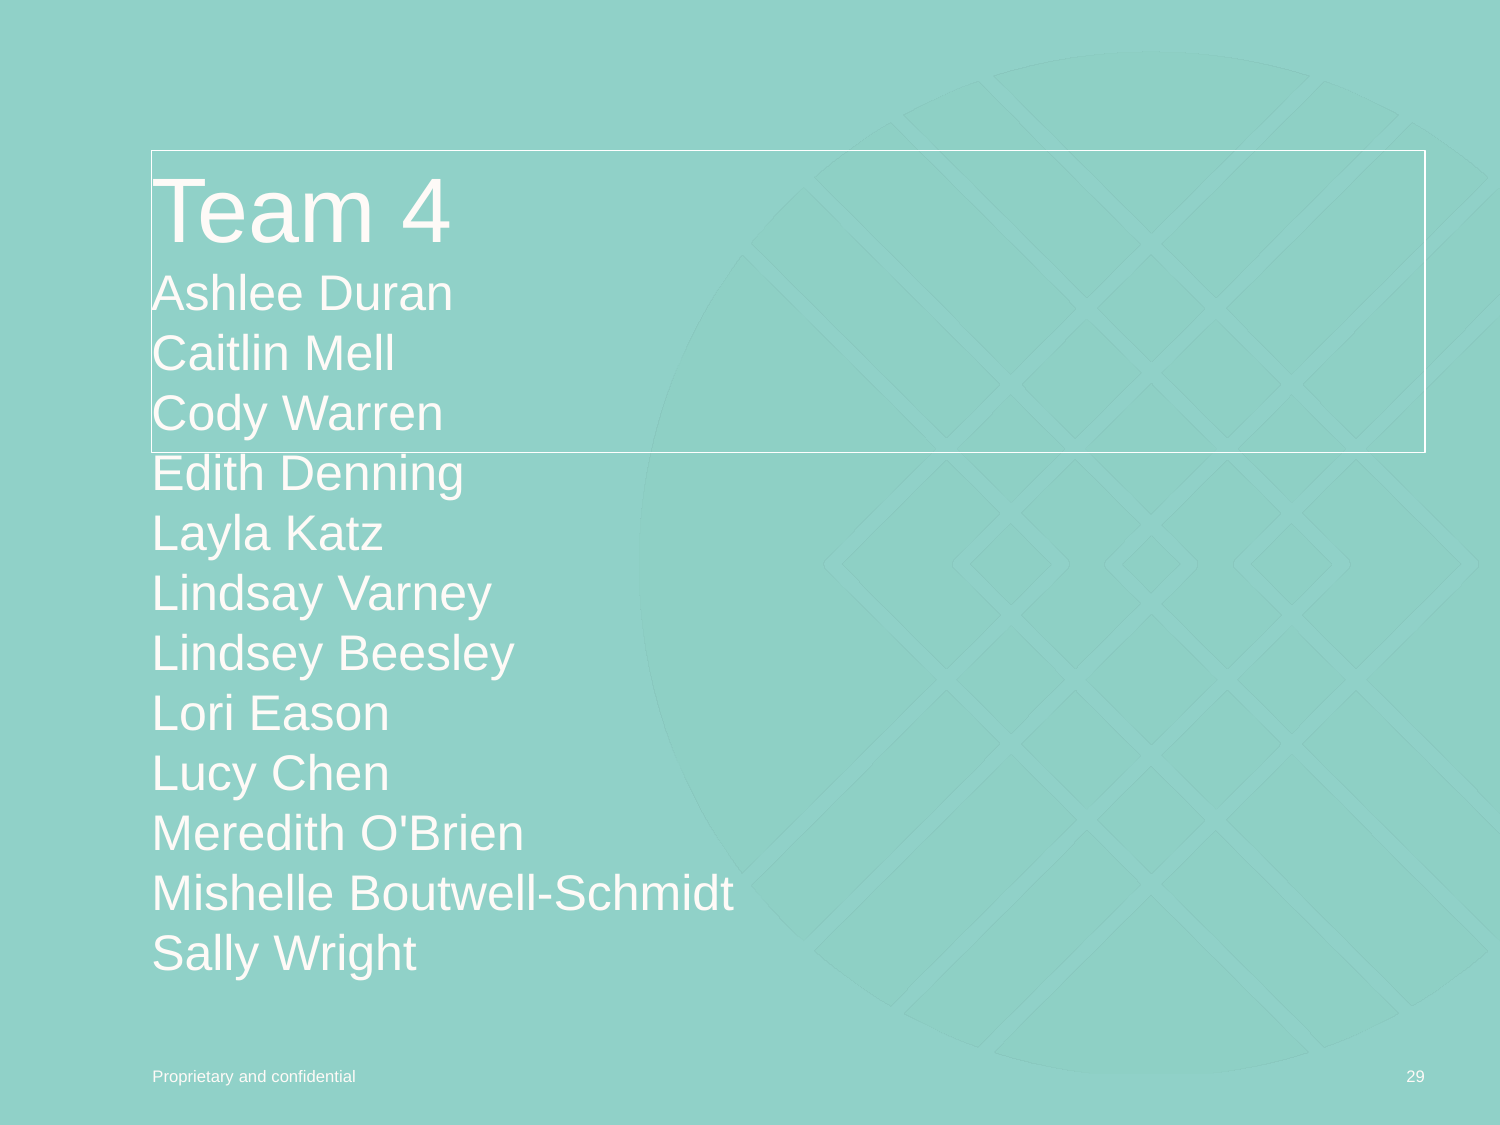

# Team 4
Ashlee Duran
Caitlin Mell
Cody Warren
Edith Denning
Layla Katz
Lindsay Varney
Lindsey Beesley
Lori Eason
Lucy Chen
Meredith O'Brien
Mishelle Boutwell-Schmidt
Sally Wright

29